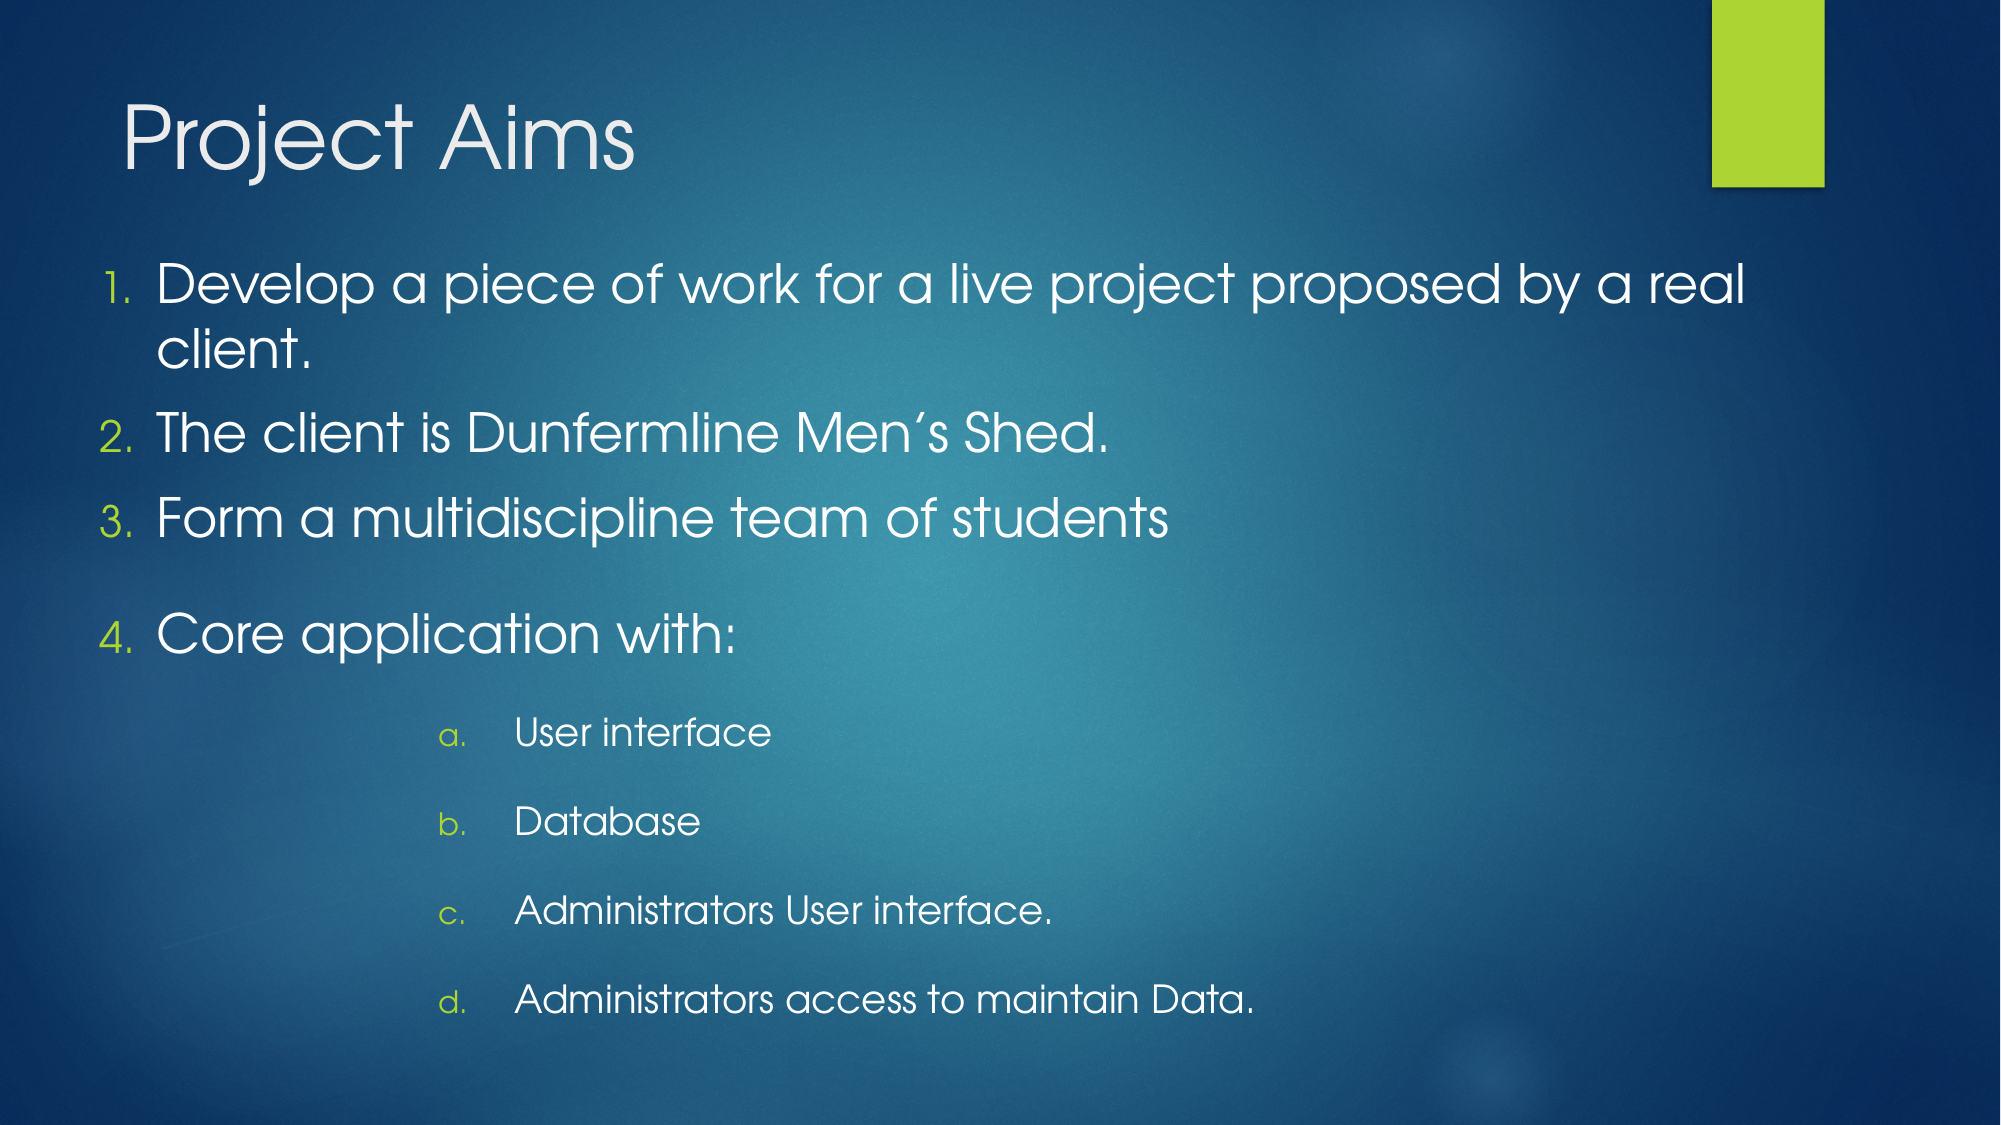

# Project Aims
Develop a piece of work for a live project proposed by a real client.
The client is Dunfermline Men’s Shed.
Form a multidiscipline team of students
Core application with:
User interface
Database
Administrators User interface.
Administrators access to maintain Data.